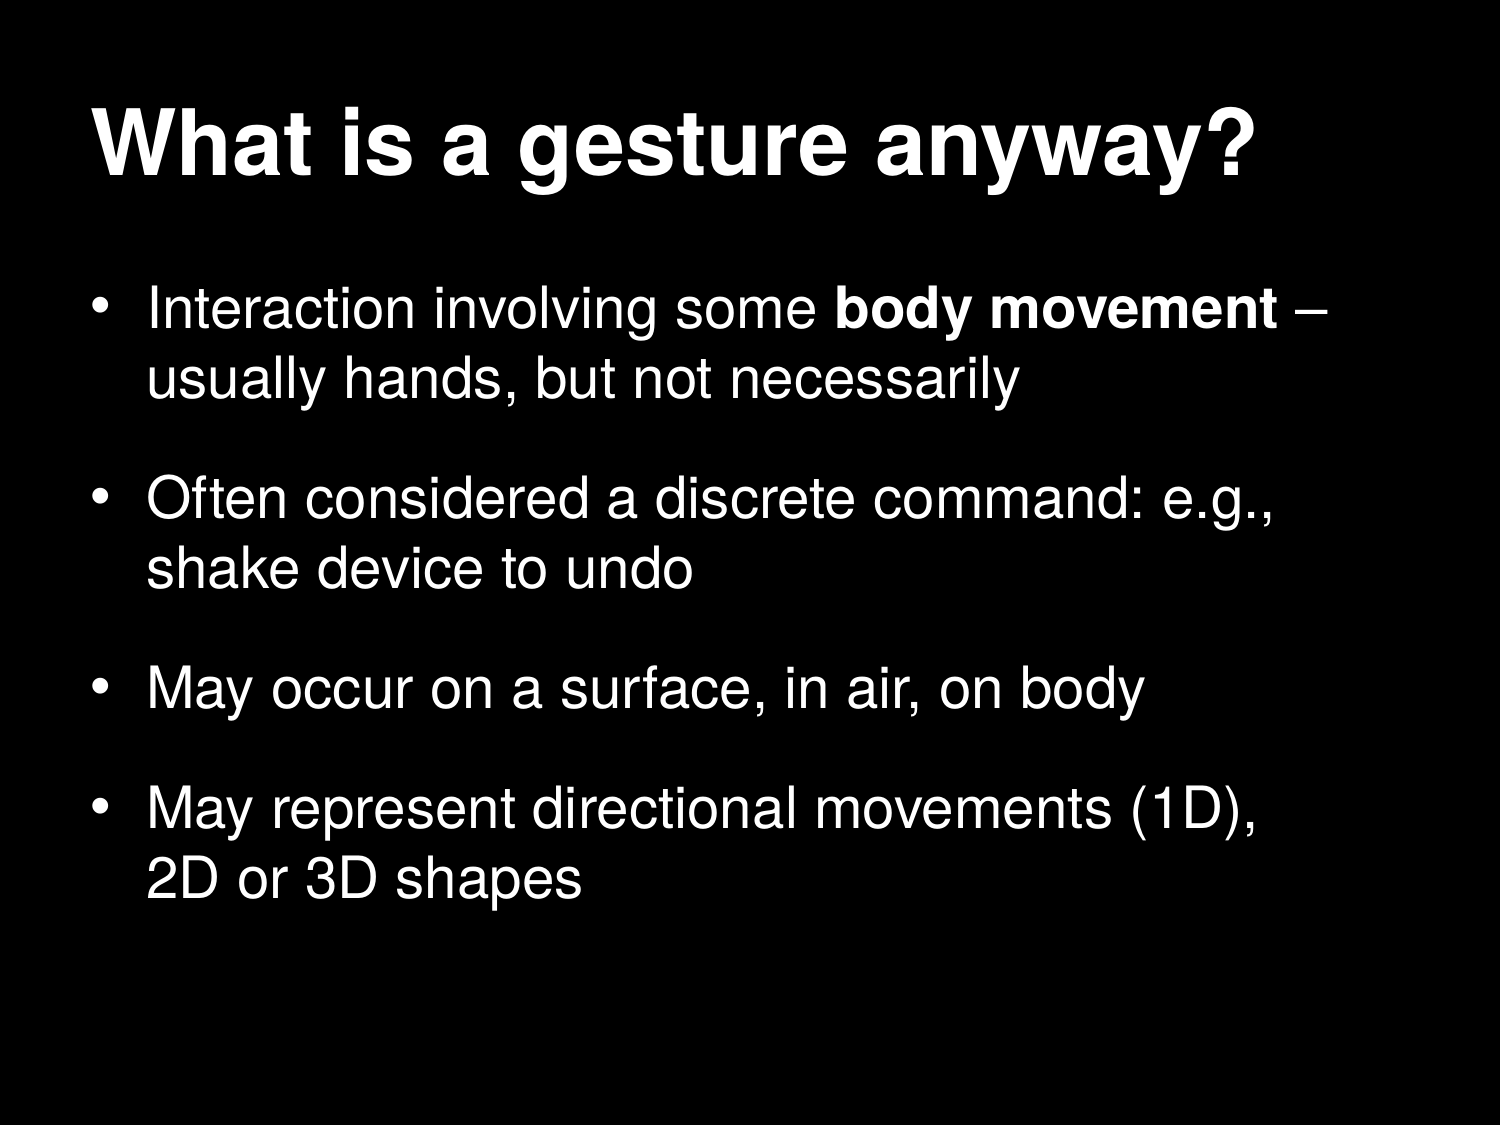

# What is a gesture anyway?
Interaction involving some body movement – usually hands, but not necessarily
Often considered a discrete command: e.g., shake device to undo
May occur on a surface, in air, on body
May represent directional movements (1D),
2D or 3D shapes